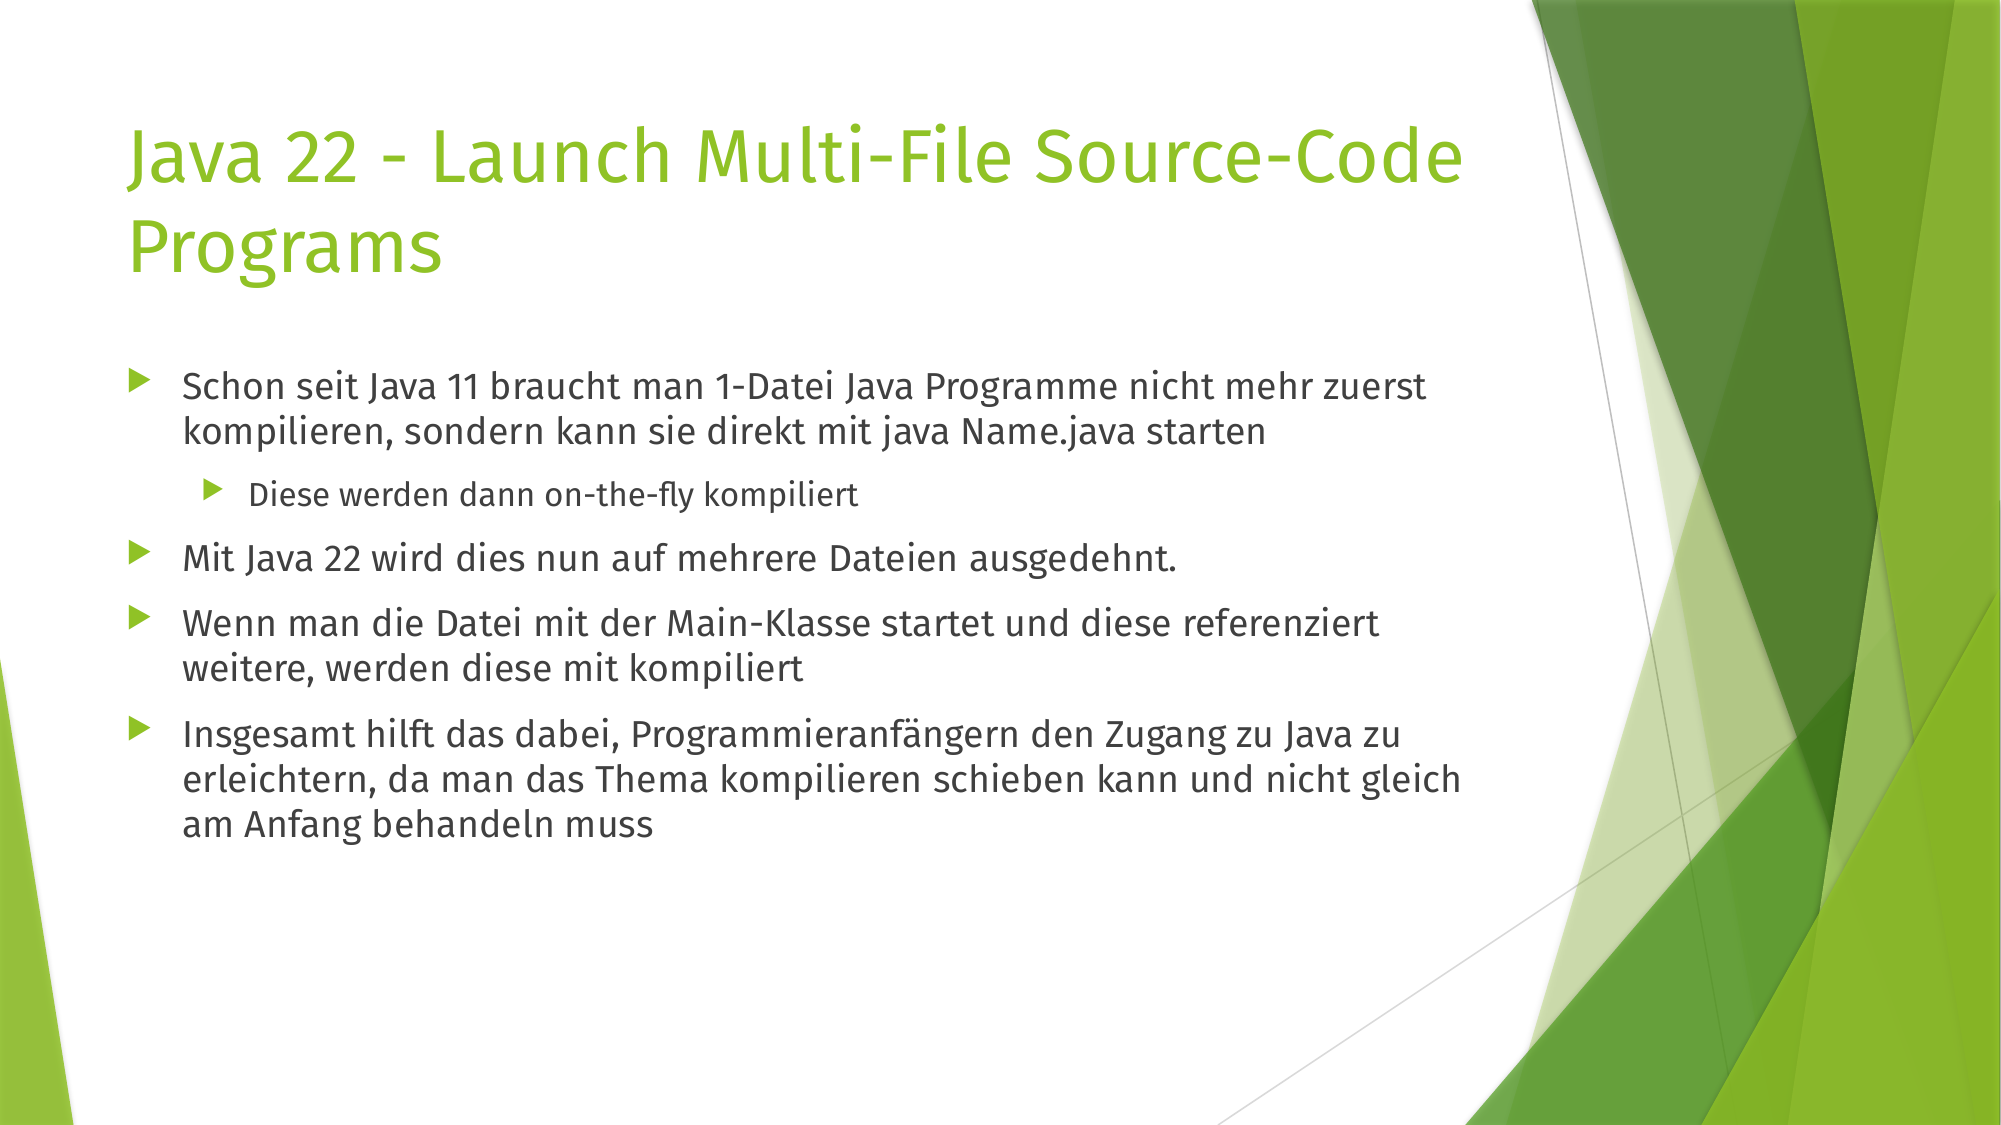

# Java 22 - Launch Multi-File Source-Code Programs
Schon seit Java 11 braucht man 1-Datei Java Programme nicht mehr zuerst kompilieren, sondern kann sie direkt mit java Name.java starten
Diese werden dann on-the-fly kompiliert
Mit Java 22 wird dies nun auf mehrere Dateien ausgedehnt.
Wenn man die Datei mit der Main-Klasse startet und diese referenziert weitere, werden diese mit kompiliert
Insgesamt hilft das dabei, Programmieranfängern den Zugang zu Java zu erleichtern, da man das Thema kompilieren schieben kann und nicht gleich am Anfang behandeln muss